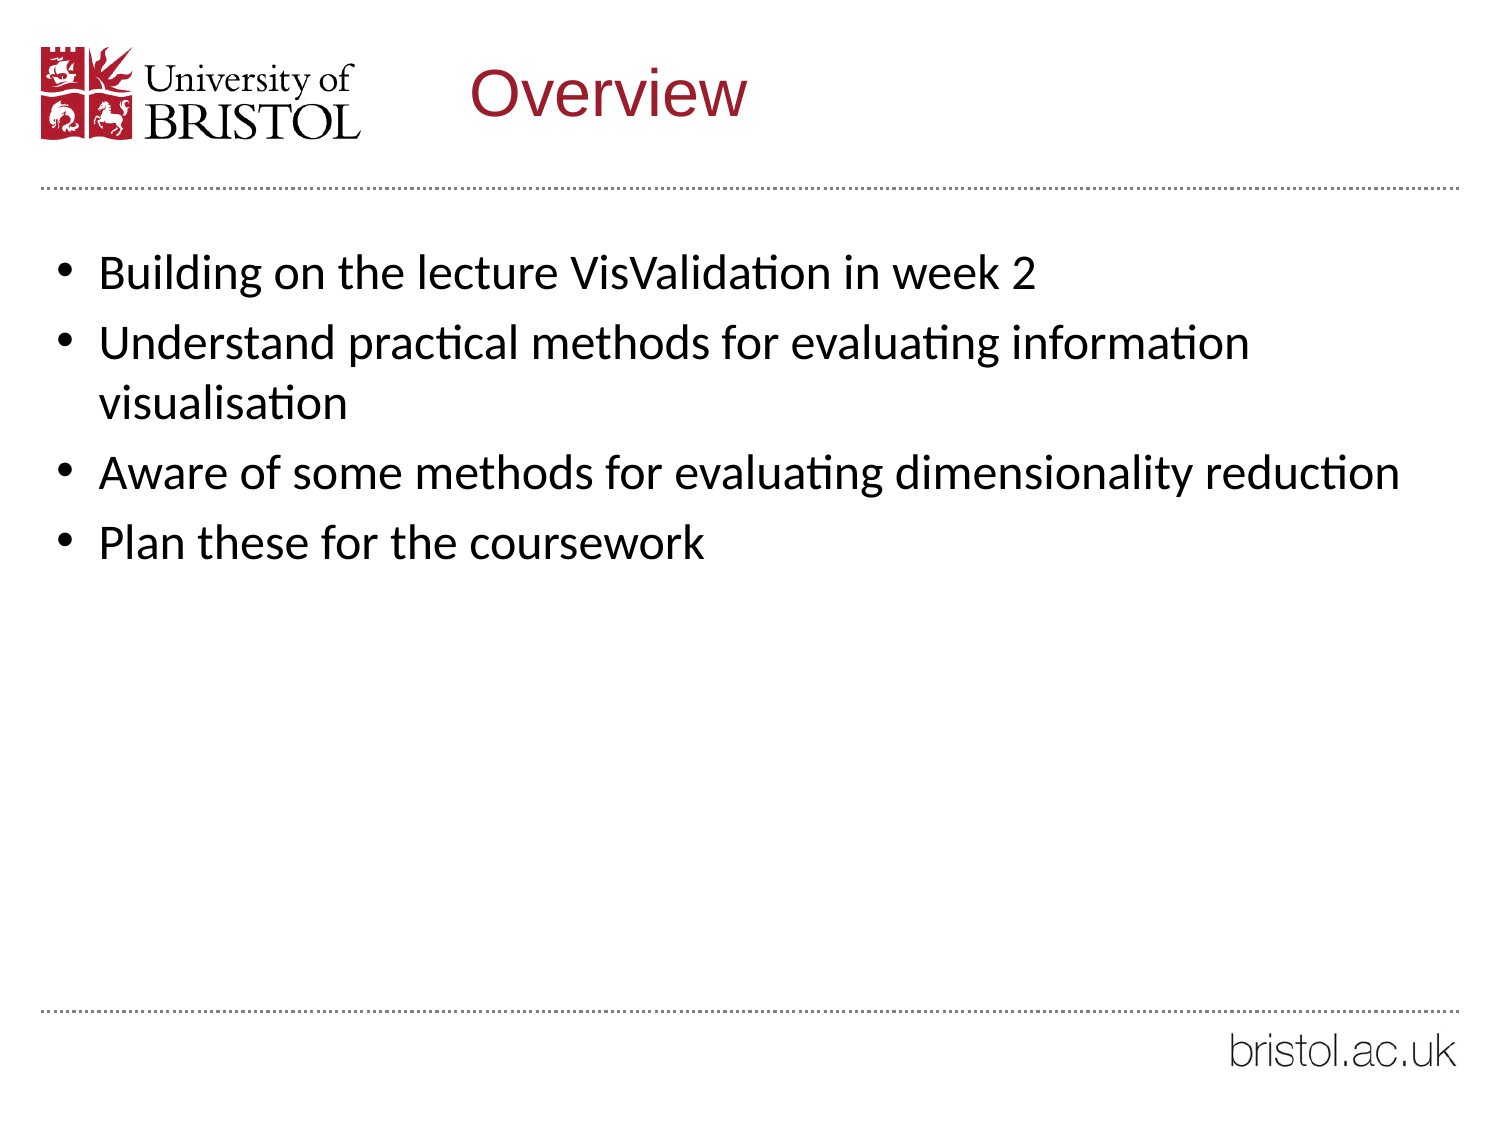

# Overview
Building on the lecture VisValidation in week 2
Understand practical methods for evaluating information visualisation
Aware of some methods for evaluating dimensionality reduction
Plan these for the coursework